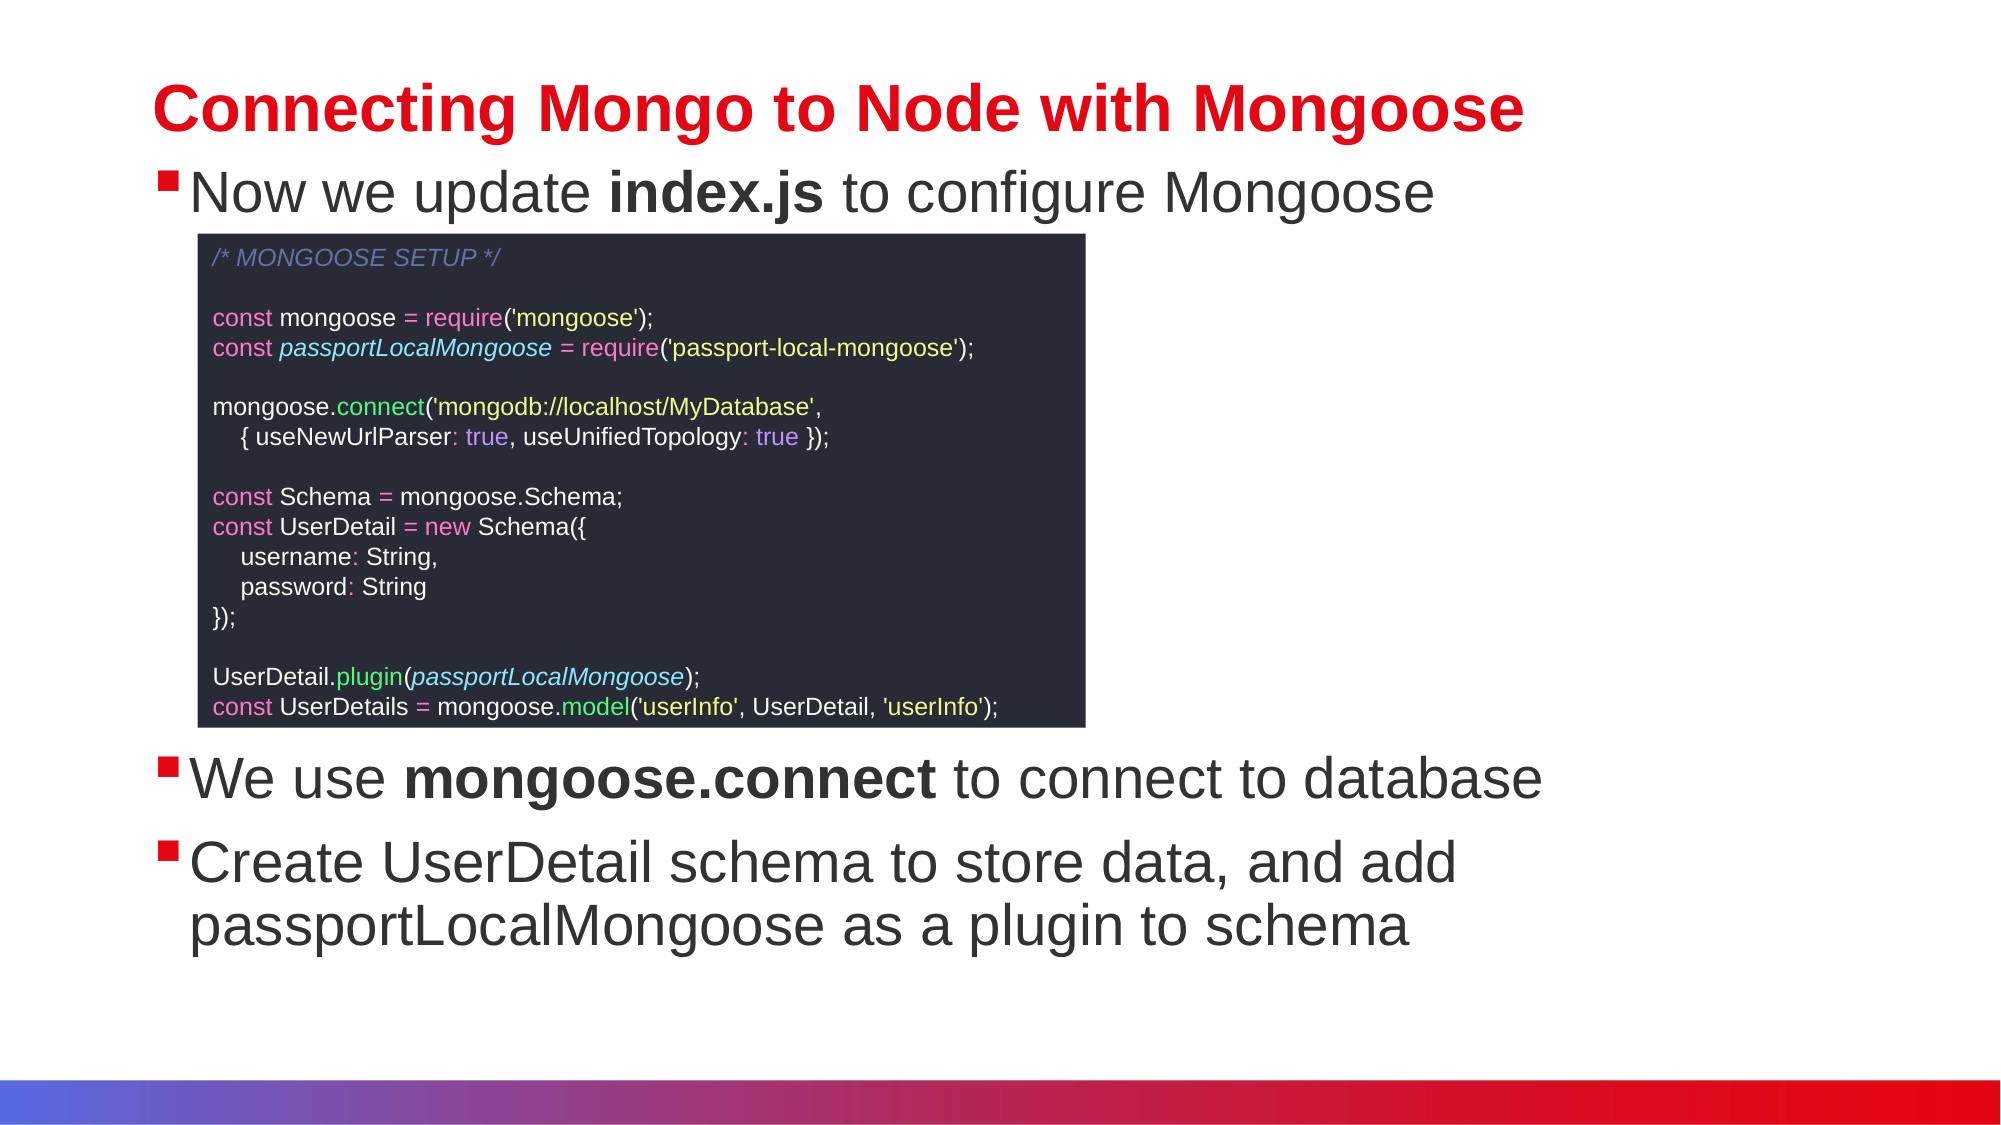

# Connecting Mongo to Node with Mongoose
Now we update index.js to configure Mongoose

We use mongoose.connect to connect to database
Create UserDetail schema to store data, and add passportLocalMongoose as a plugin to schema
/* MONGOOSE SETUP */
const mongoose = require('mongoose');
const passportLocalMongoose = require('passport-local-mongoose');
mongoose.connect('mongodb://localhost/MyDatabase',
    { useNewUrlParser: true, useUnifiedTopology: true });
const Schema = mongoose.Schema;
const UserDetail = new Schema({
    username: String,
    password: String
});
UserDetail.plugin(passportLocalMongoose);
const UserDetails = mongoose.model('userInfo', UserDetail, 'userInfo');